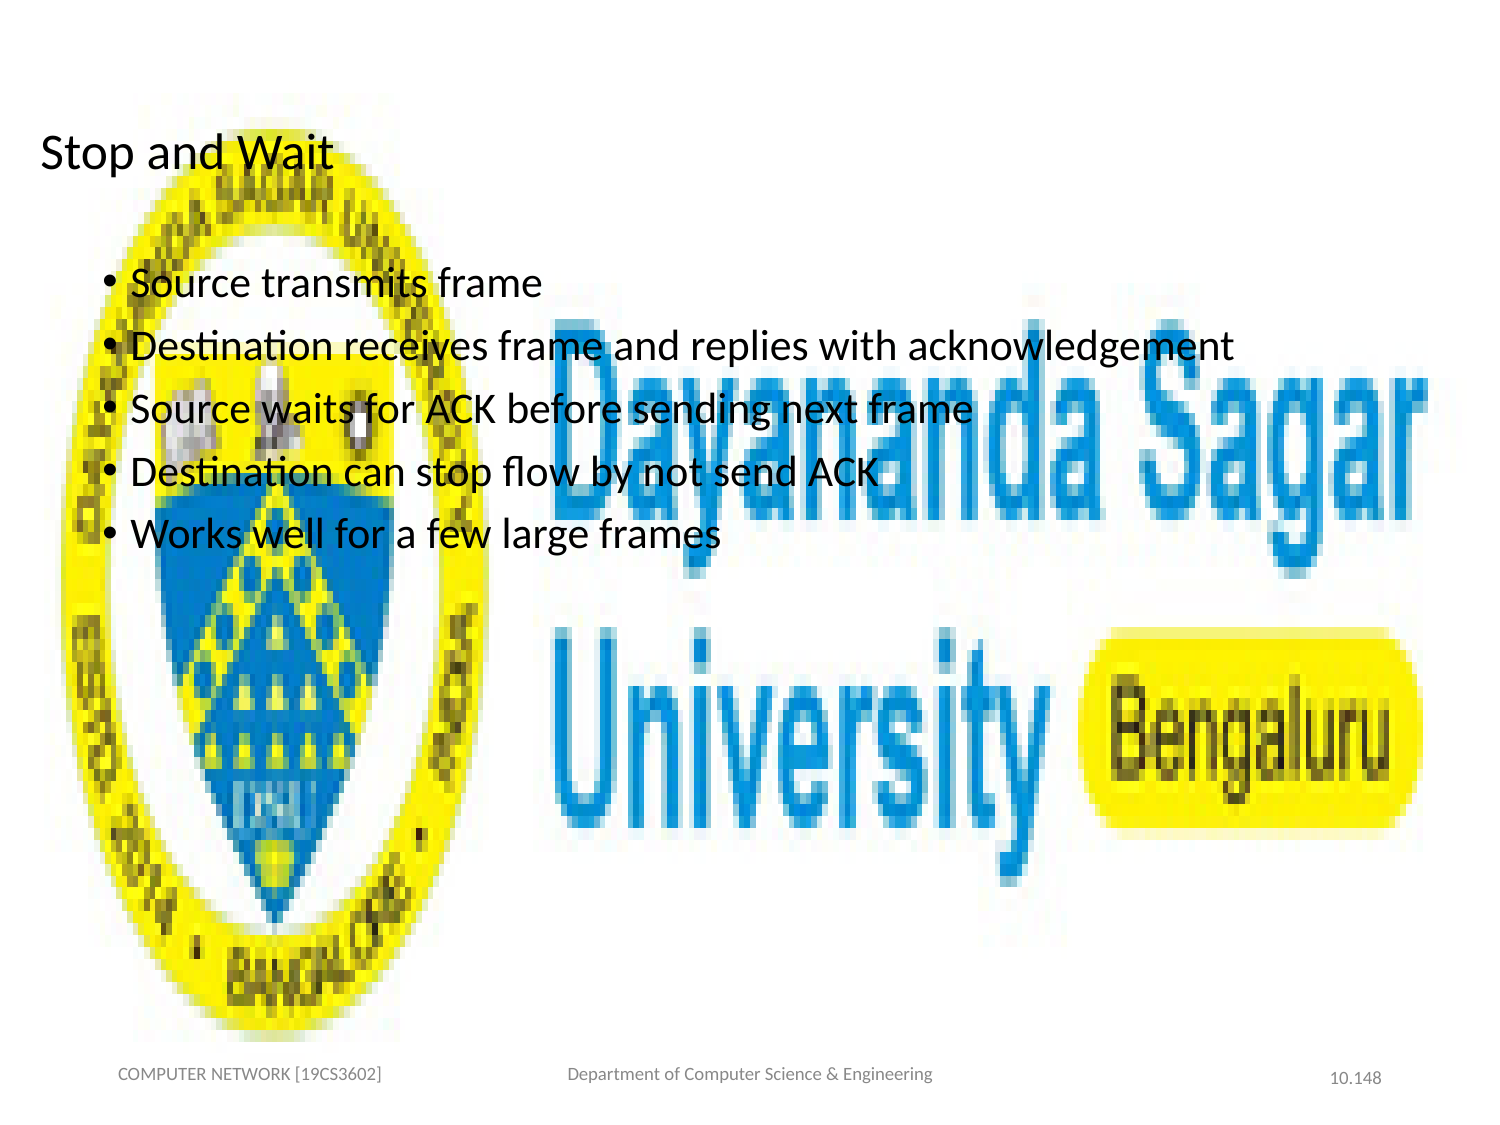

# Stop and Wait
Source transmits frame
Destination receives frame and replies with acknowledgement
Source waits for ACK before sending next frame
Destination can stop flow by not send ACK
Works well for a few large frames
COMPUTER NETWORK [19CS3602]
Department of Computer Science & Engineering
10.148